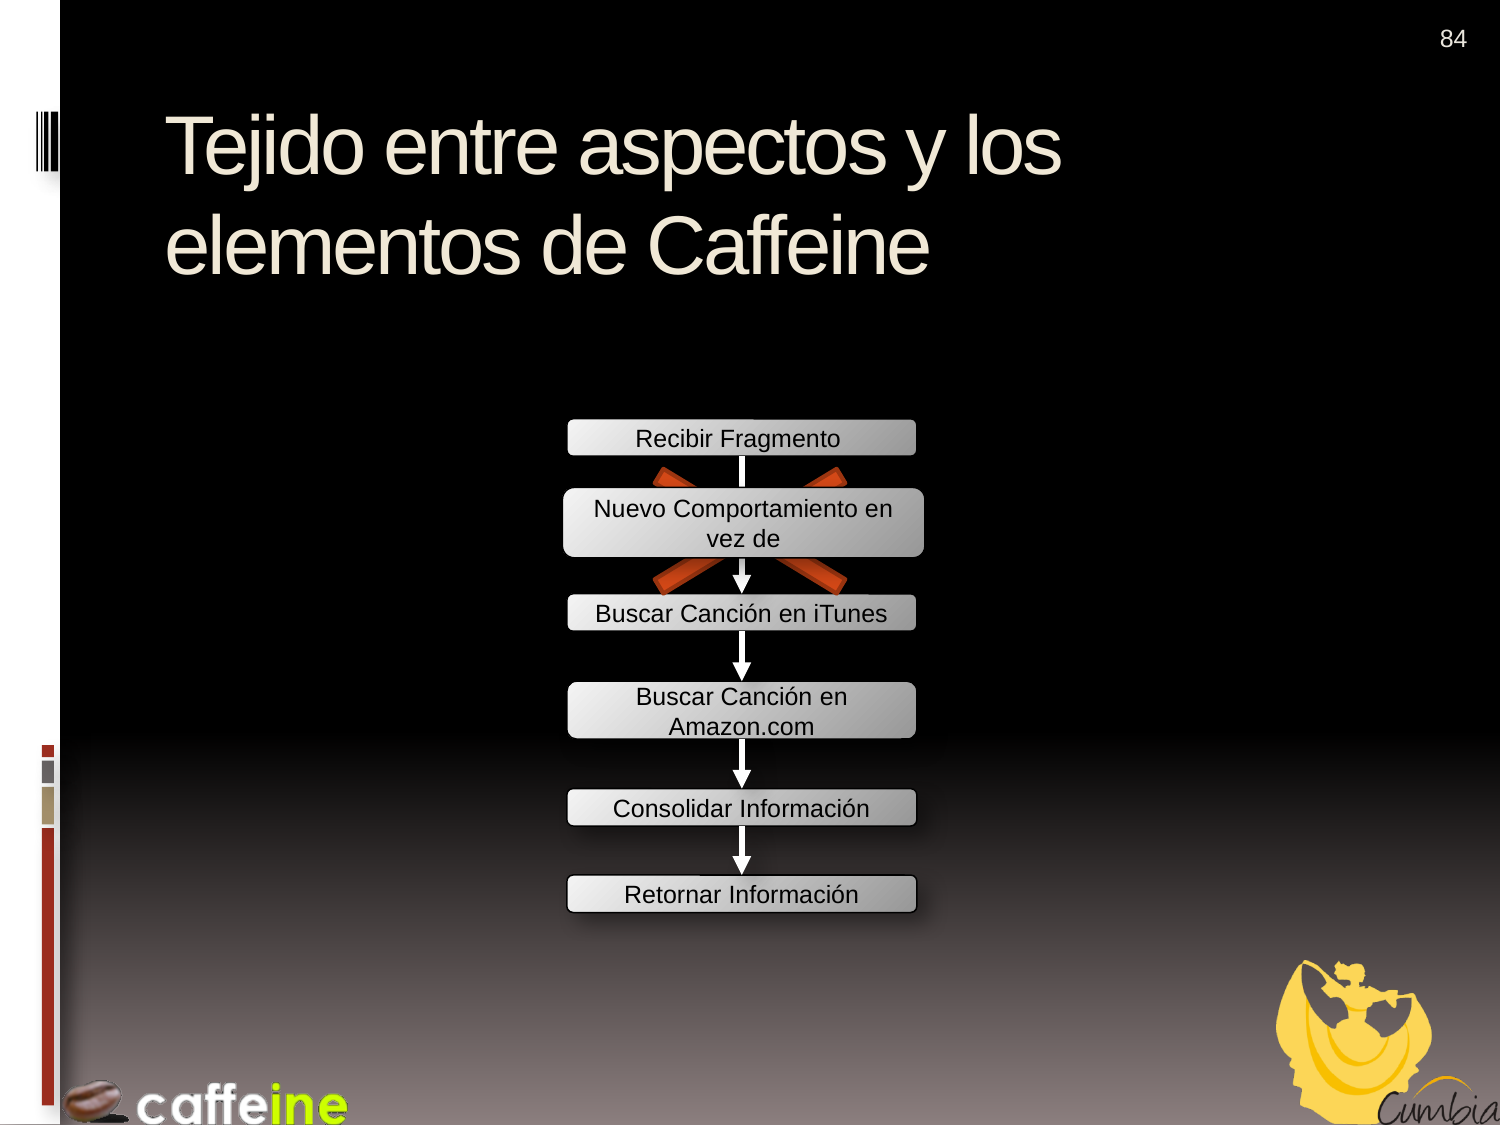

84
# Tejido entre aspectos y los elementos de Caffeine
Recibir Fragmento

Nuevo Comportamiento en vez de
Analizar Fragmento
Buscar Canción en iTunes
Buscar Canción en Amazon.com
Consolidar Información
Retornar Información